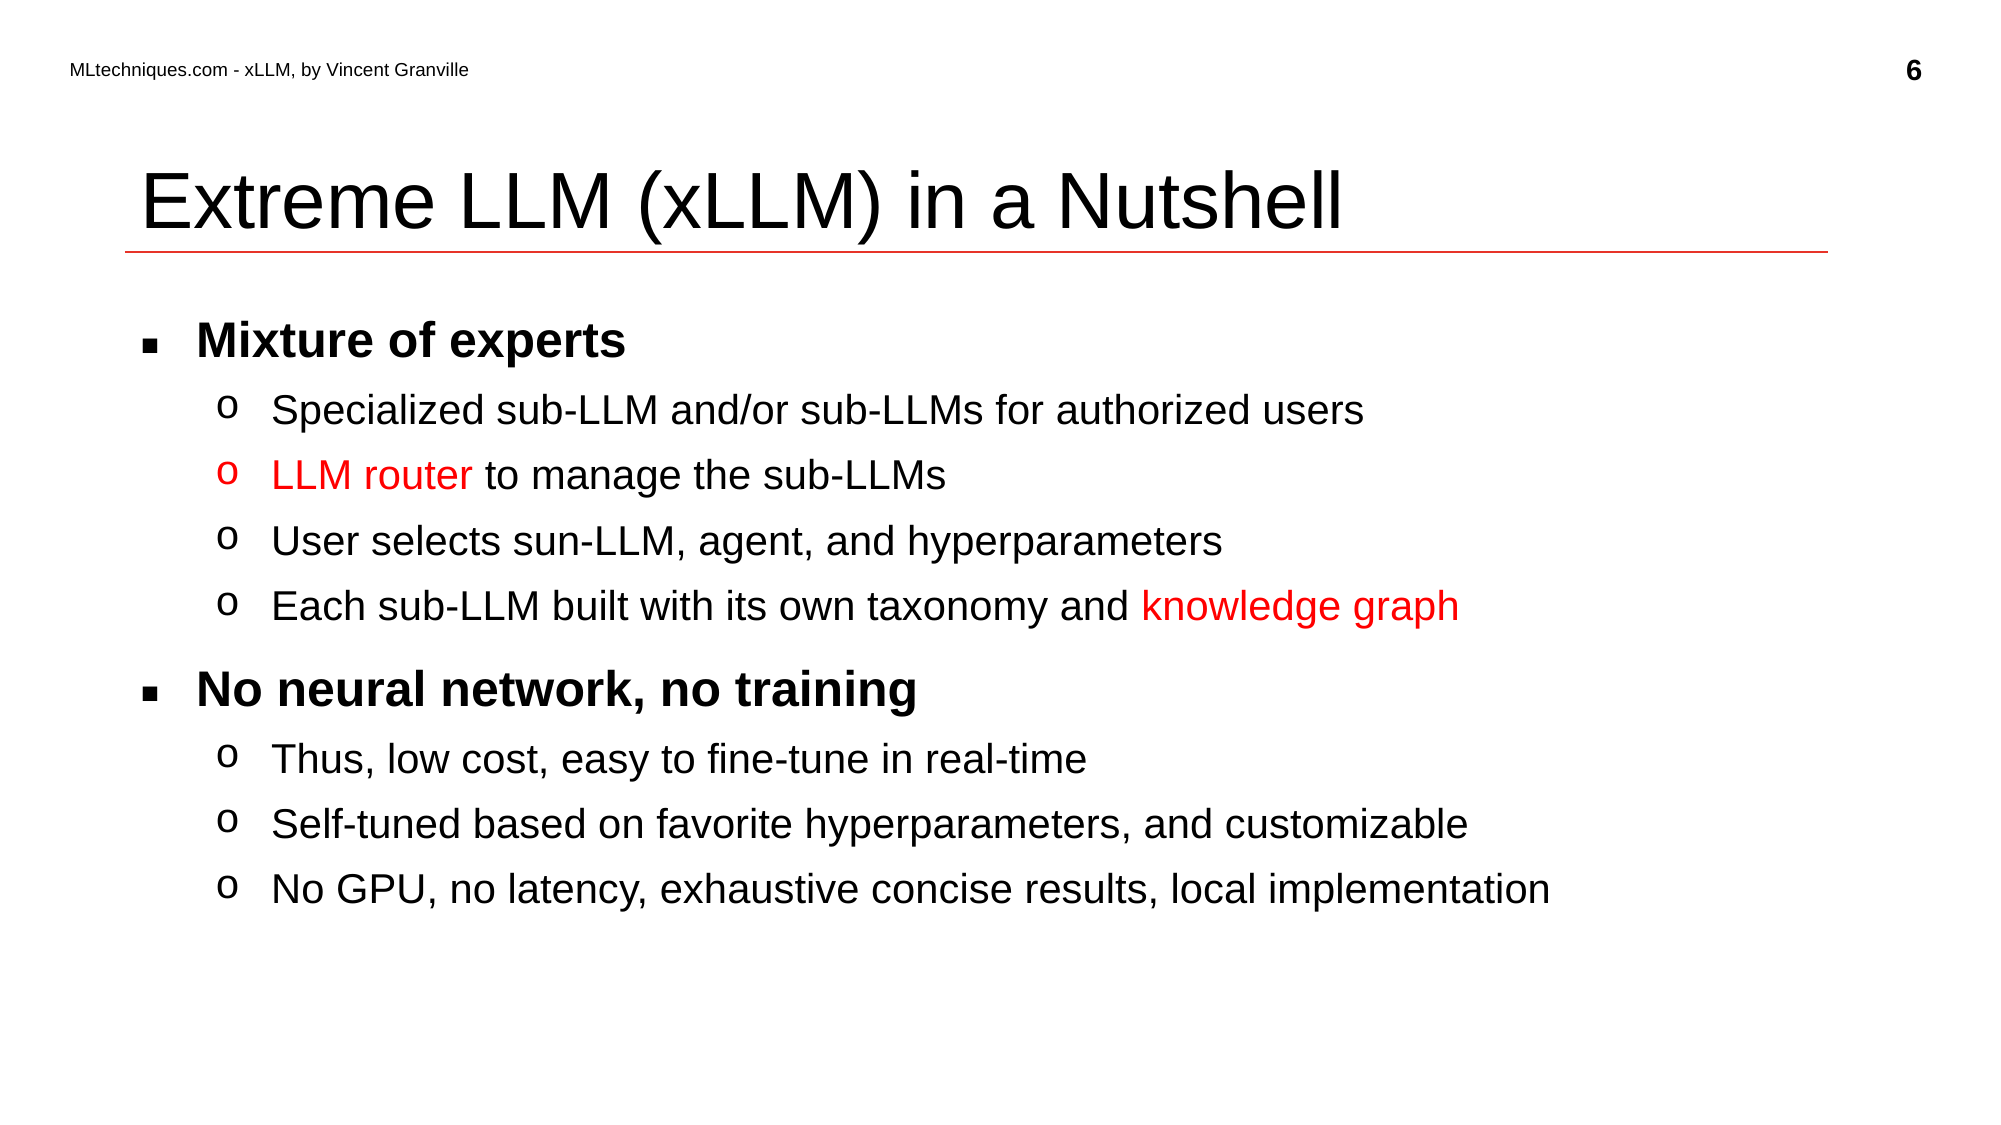

6
MLtechniques.com - xLLM, by Vincent Granville
# Extreme LLM (xLLM) in a Nutshell
Mixture of experts
Specialized sub-LLM and/or sub-LLMs for authorized users
LLM router to manage the sub-LLMs
User selects sun-LLM, agent, and hyperparameters
Each sub-LLM built with its own taxonomy and knowledge graph
No neural network, no training
Thus, low cost, easy to fine-tune in real-time
Self-tuned based on favorite hyperparameters, and customizable
No GPU, no latency, exhaustive concise results, local implementation